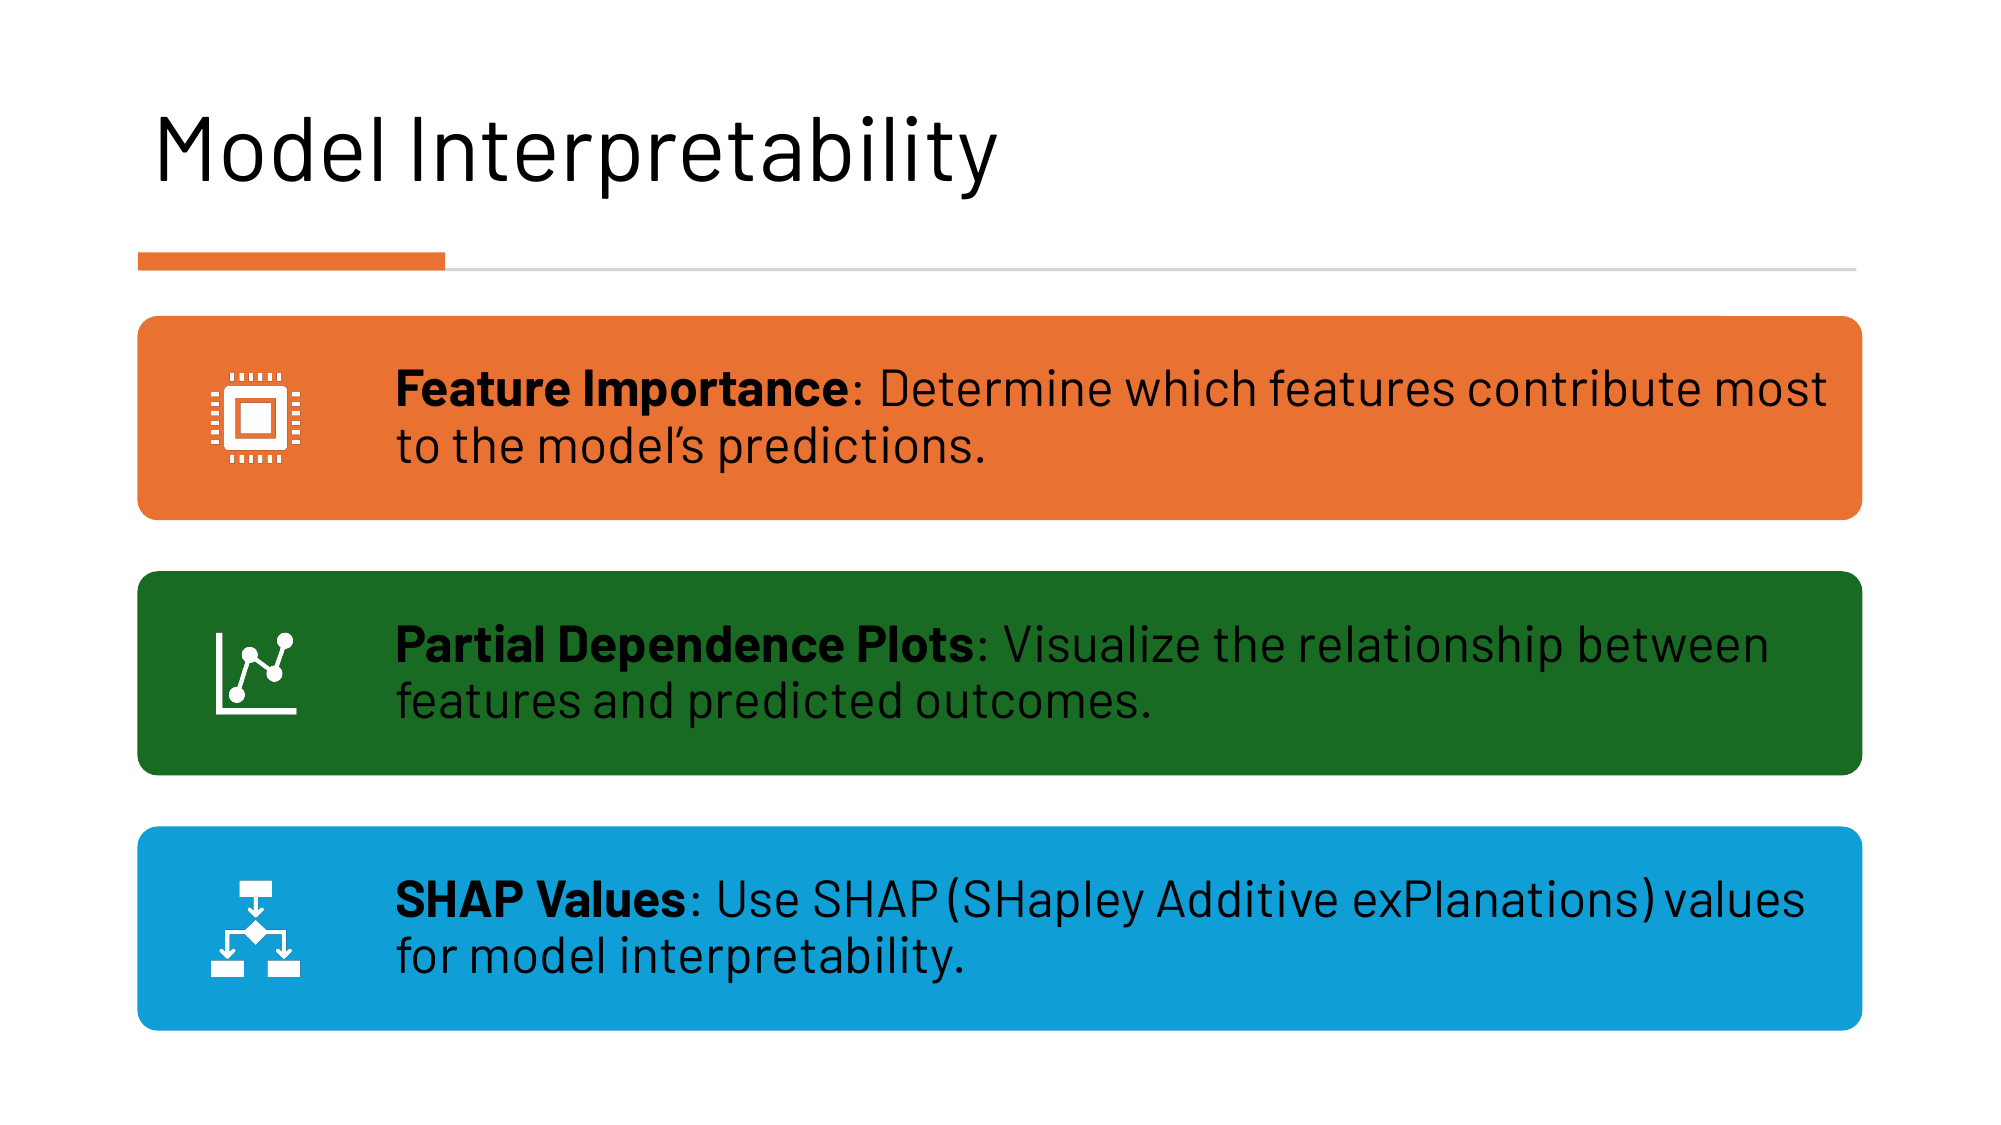

# Model Interpretability

Feature Importance: Determine which features contribute most to the model’s predictions.
Partial Dependence Plots: Visualize the relationship between features and predicted outcomes.
SHAP Values: Use SHAP (SHapley Additive exPlanations) values for model interpretability.